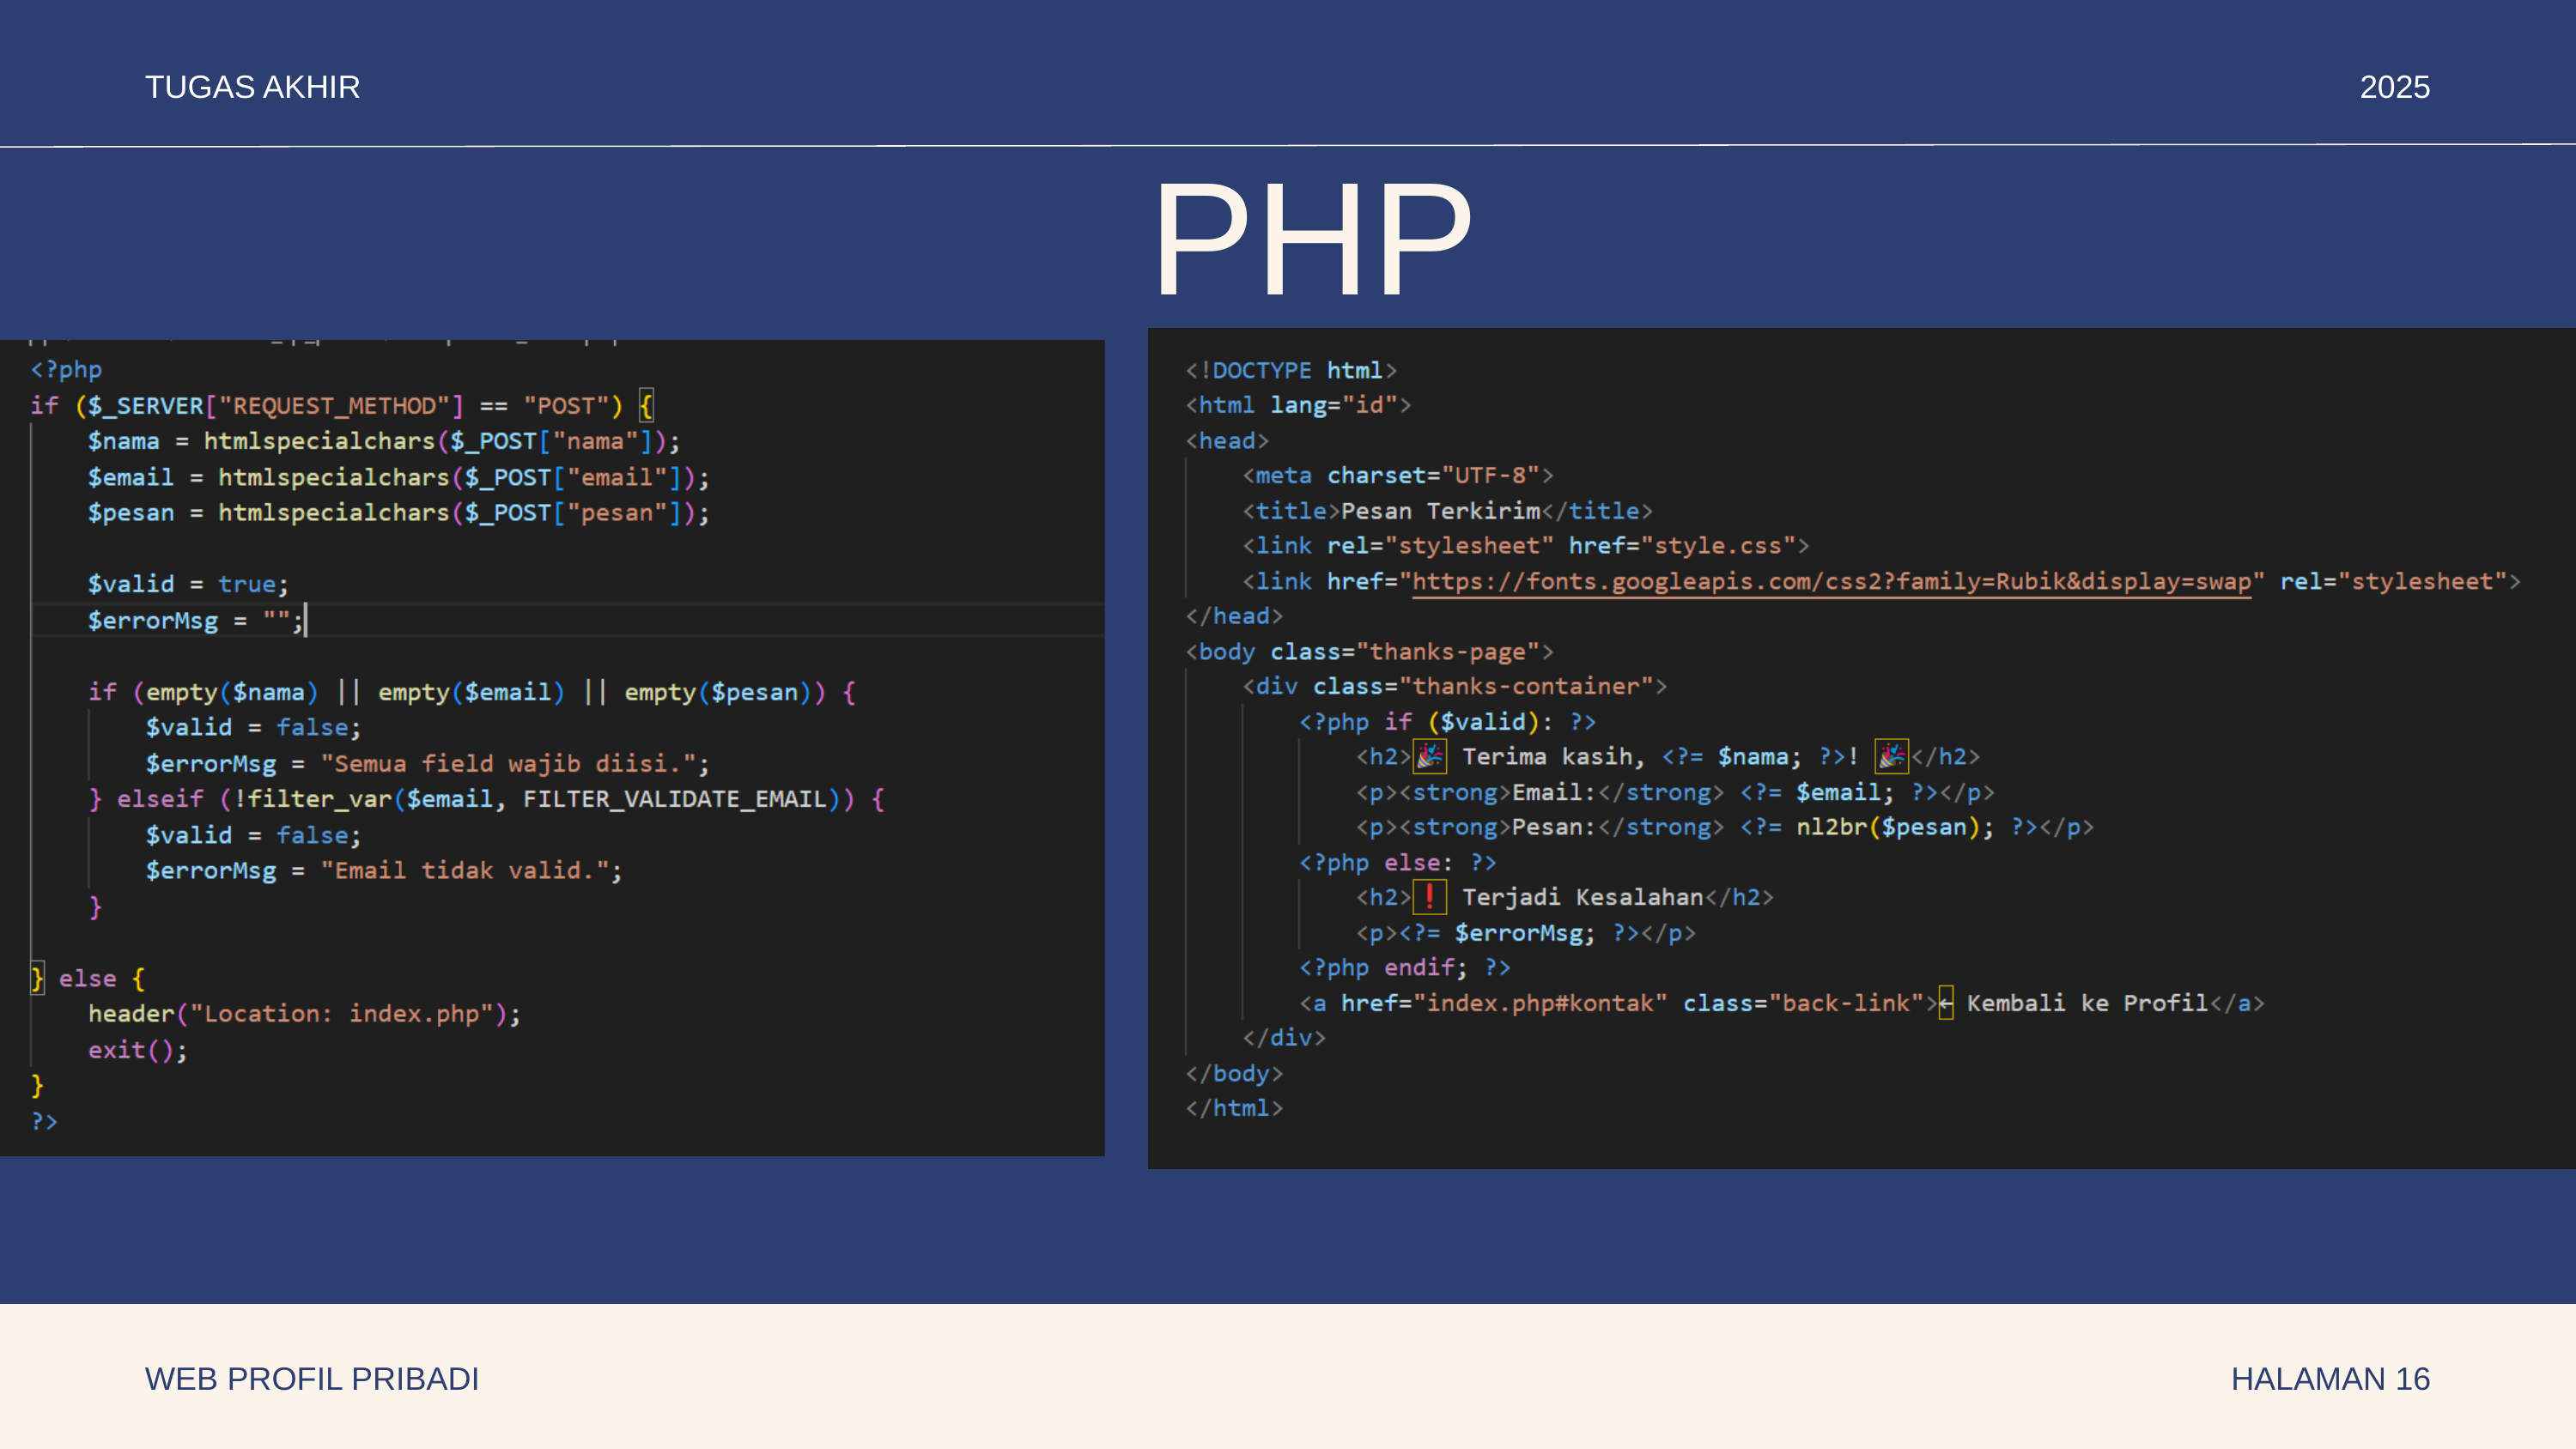

TUGAS AKHIR
2025
PHP

WEB PROFIL PRIBADI
HALAMAN 16